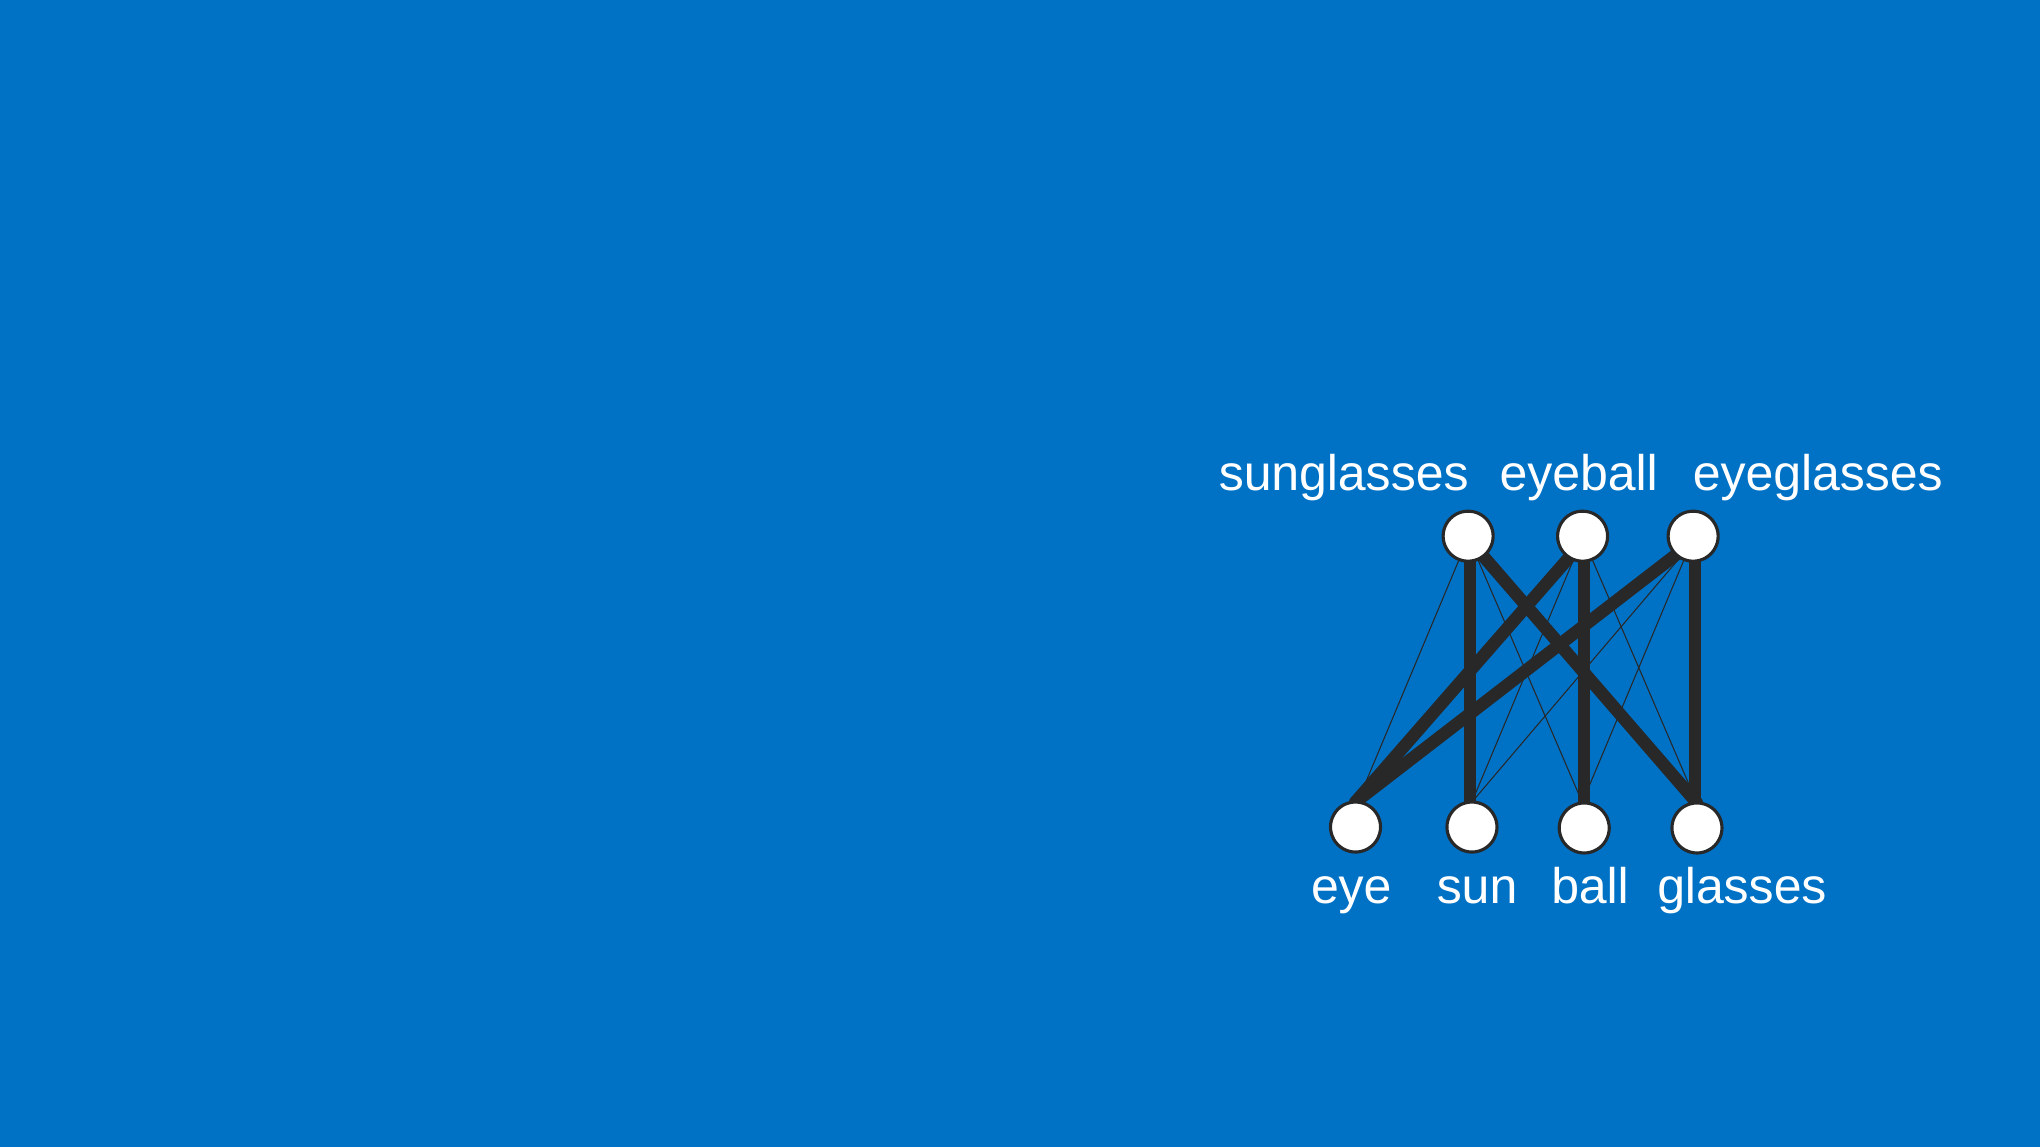

#

sunglasses
eyeball
eyeglasses

eye
sun
ball
glasses